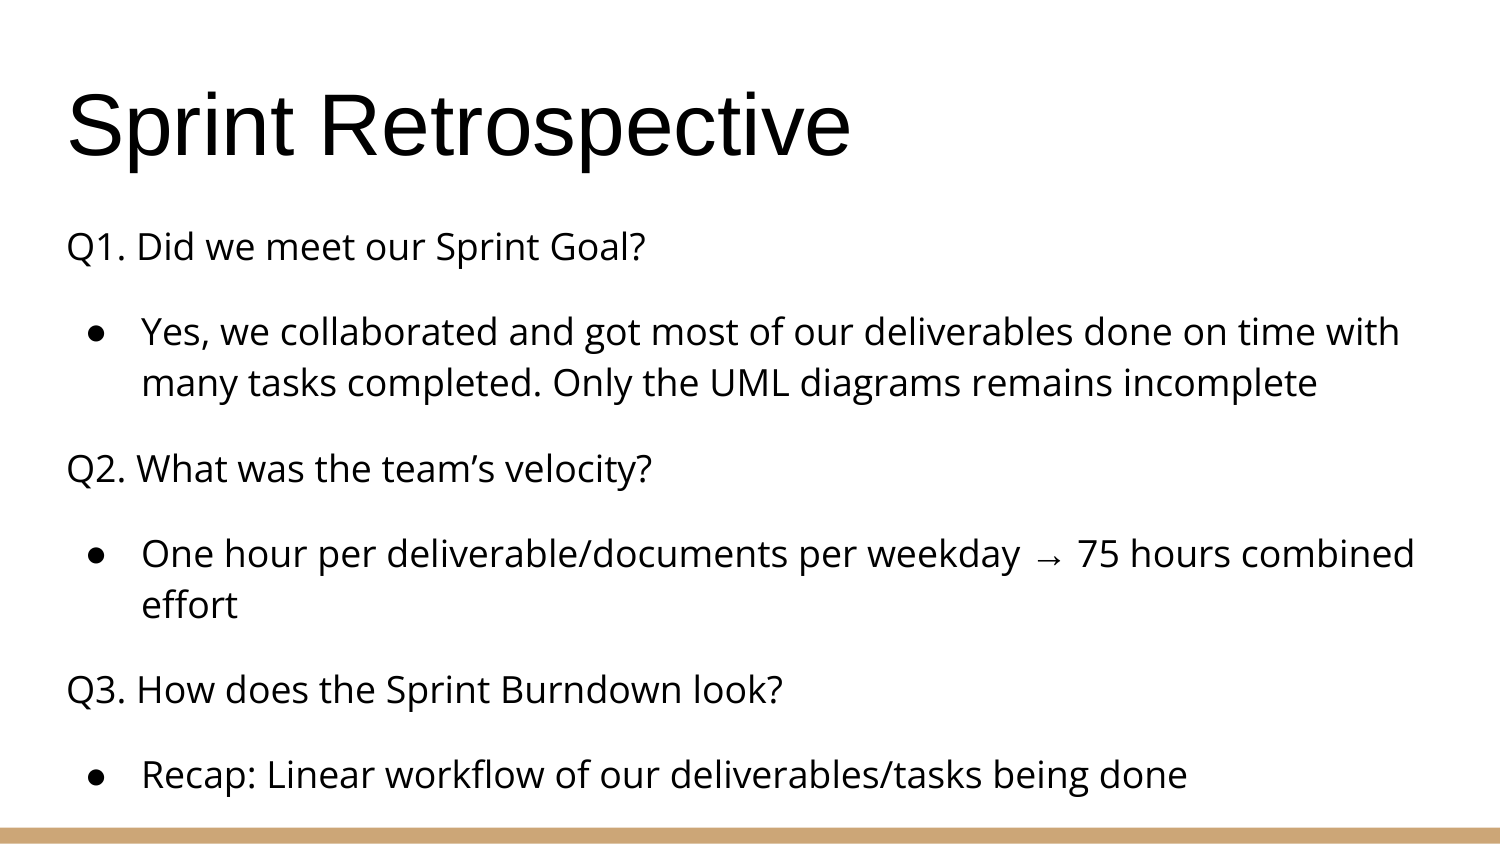

# Sprint Retrospective
Q1. Did we meet our Sprint Goal?
Yes, we collaborated and got most of our deliverables done on time with many tasks completed. Only the UML diagrams remains incomplete
Q2. What was the team’s velocity?
One hour per deliverable/documents per weekday → 75 hours combined effort
Q3. How does the Sprint Burndown look?
Recap: Linear workflow of our deliverables/tasks being done